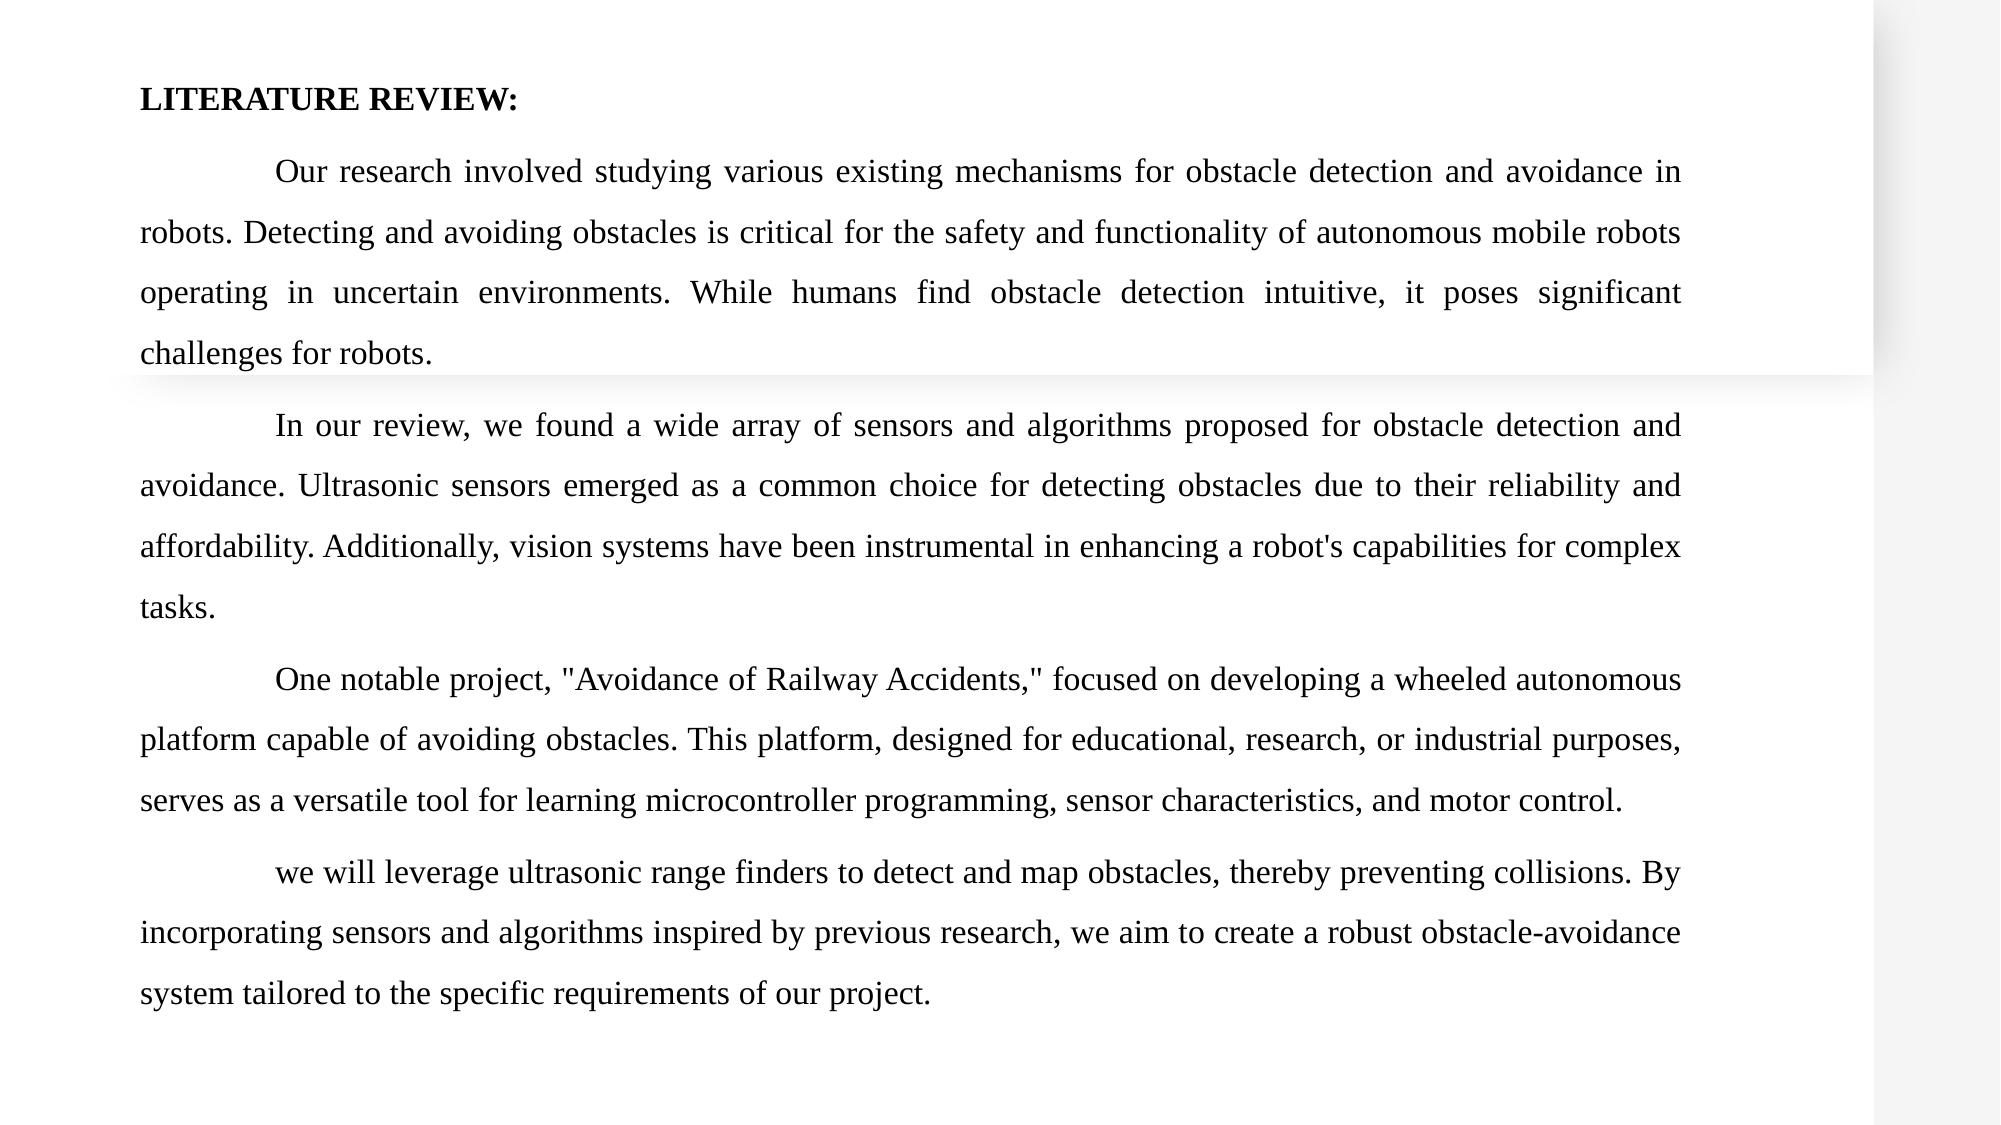

LITERATURE REVIEW:
	Our research involved studying various existing mechanisms for obstacle detection and avoidance in robots. Detecting and avoiding obstacles is critical for the safety and functionality of autonomous mobile robots operating in uncertain environments. While humans find obstacle detection intuitive, it poses significant challenges for robots.
	In our review, we found a wide array of sensors and algorithms proposed for obstacle detection and avoidance. Ultrasonic sensors emerged as a common choice for detecting obstacles due to their reliability and affordability. Additionally, vision systems have been instrumental in enhancing a robot's capabilities for complex tasks.
	One notable project, "Avoidance of Railway Accidents," focused on developing a wheeled autonomous platform capable of avoiding obstacles. This platform, designed for educational, research, or industrial purposes, serves as a versatile tool for learning microcontroller programming, sensor characteristics, and motor control.
	we will leverage ultrasonic range finders to detect and map obstacles, thereby preventing collisions. By incorporating sensors and algorithms inspired by previous research, we aim to create a robust obstacle-avoidance system tailored to the specific requirements of our project.